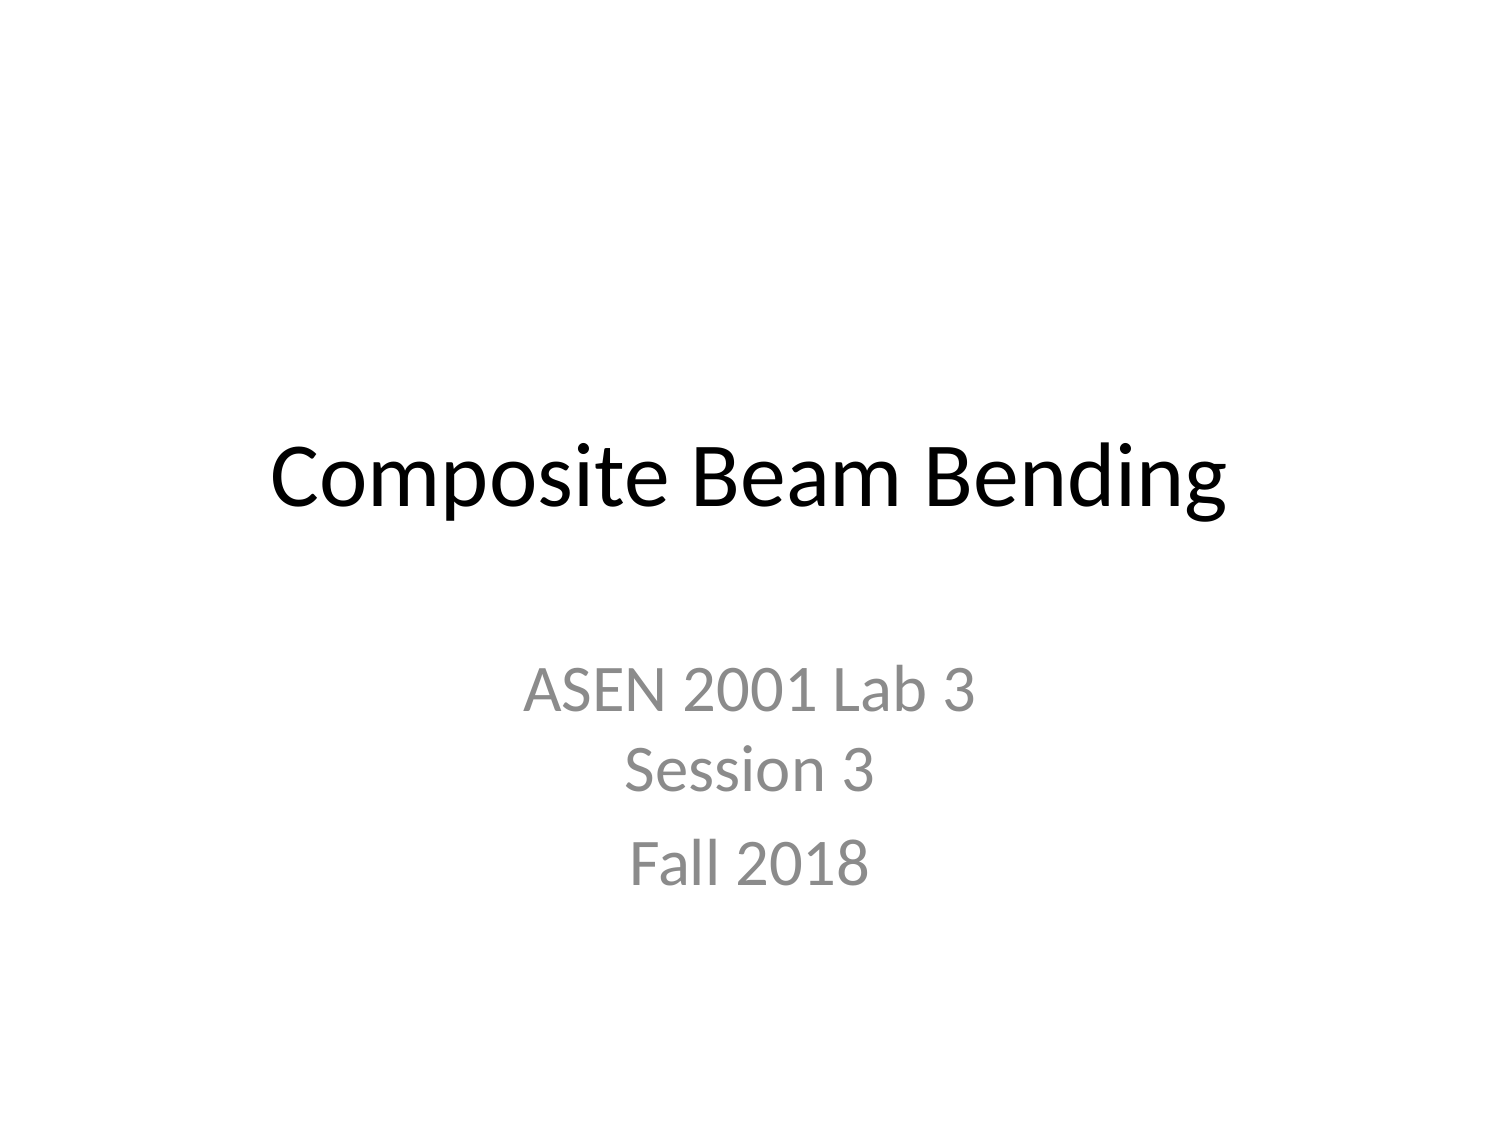

# Composite Beam Bending
ASEN 2001 Lab 3
Session 3
Fall 2018